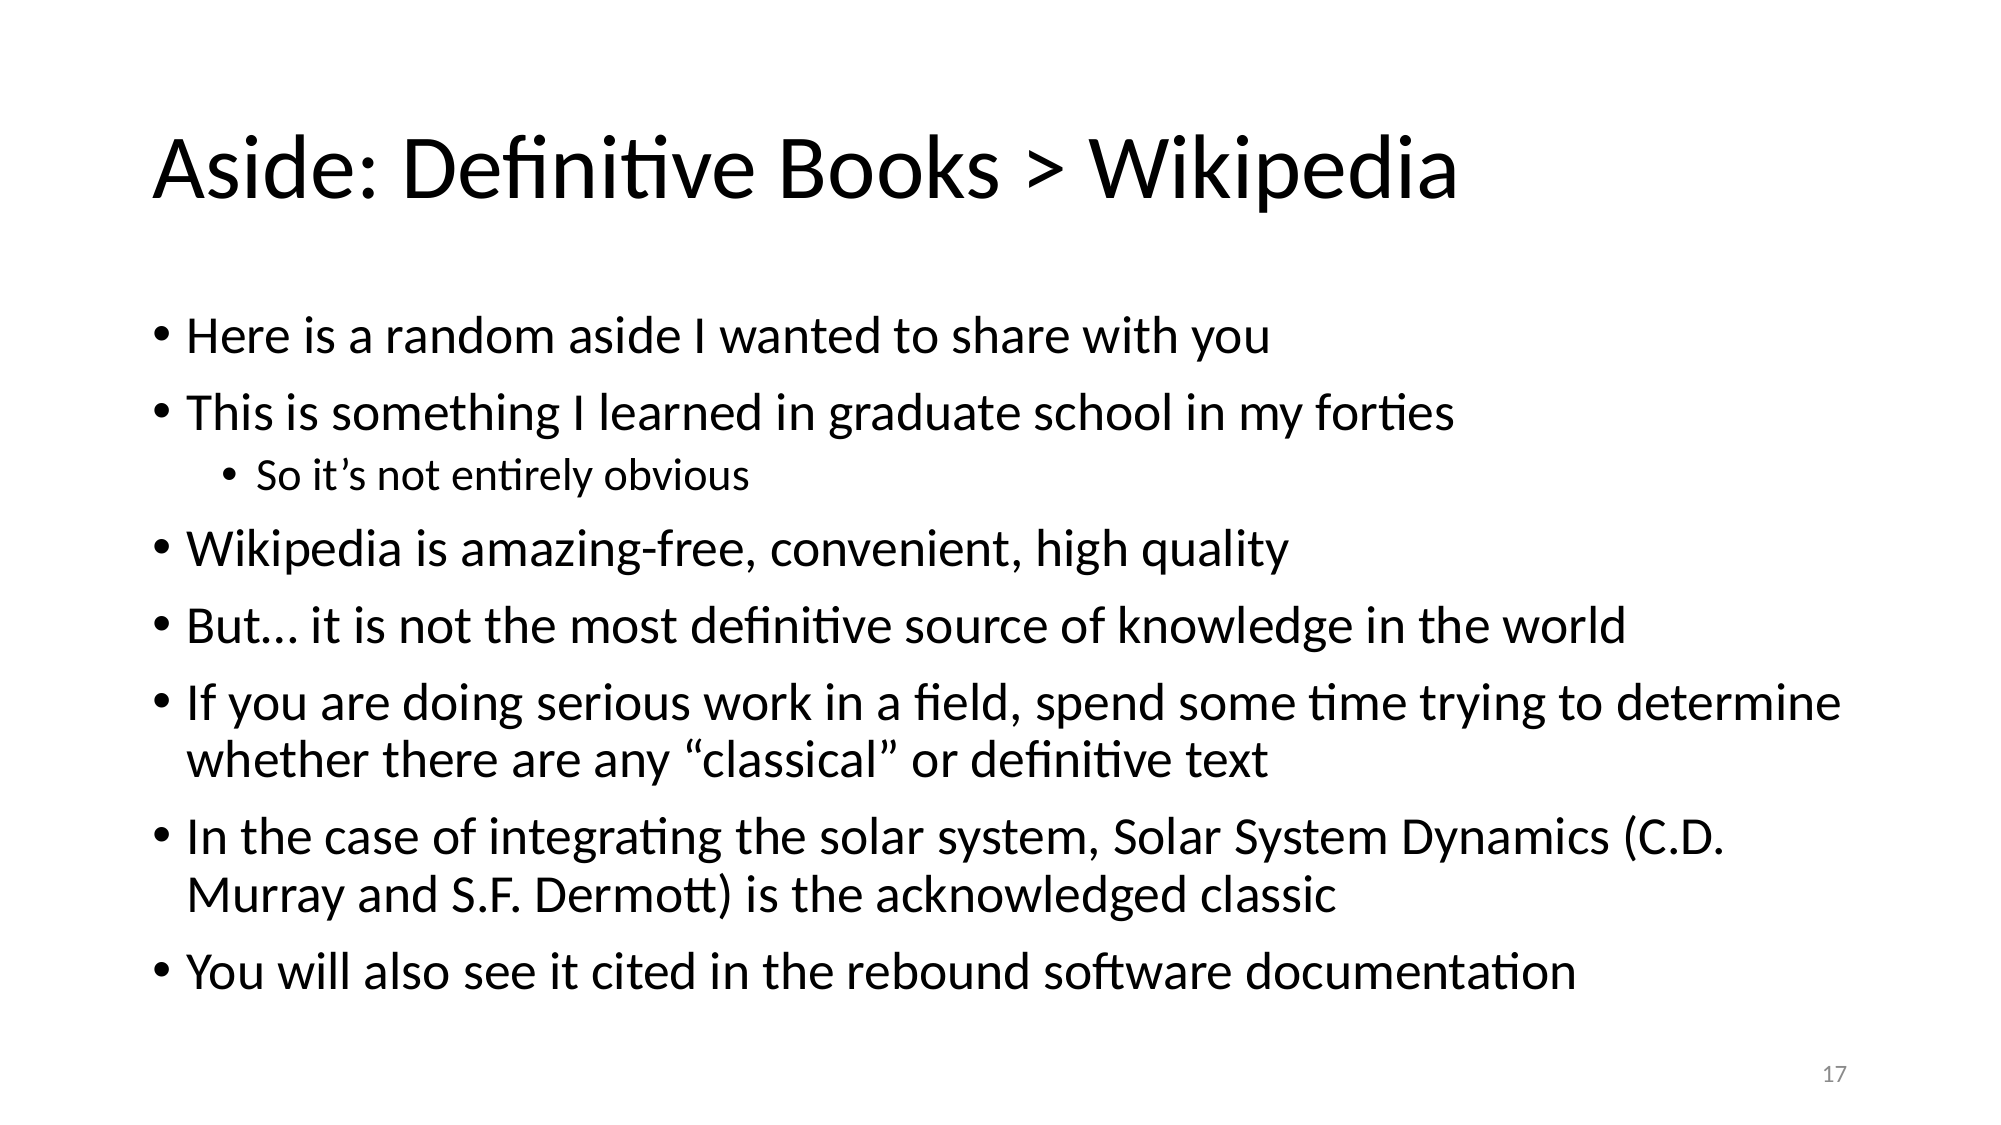

# Aside: Definitive Books > Wikipedia
Here is a random aside I wanted to share with you
This is something I learned in graduate school in my forties
So it’s not entirely obvious
Wikipedia is amazing-free, convenient, high quality
But… it is not the most definitive source of knowledge in the world
If you are doing serious work in a field, spend some time trying to determine whether there are any “classical” or definitive text
In the case of integrating the solar system, Solar System Dynamics (C.D. Murray and S.F. Dermott) is the acknowledged classic
You will also see it cited in the rebound software documentation
17